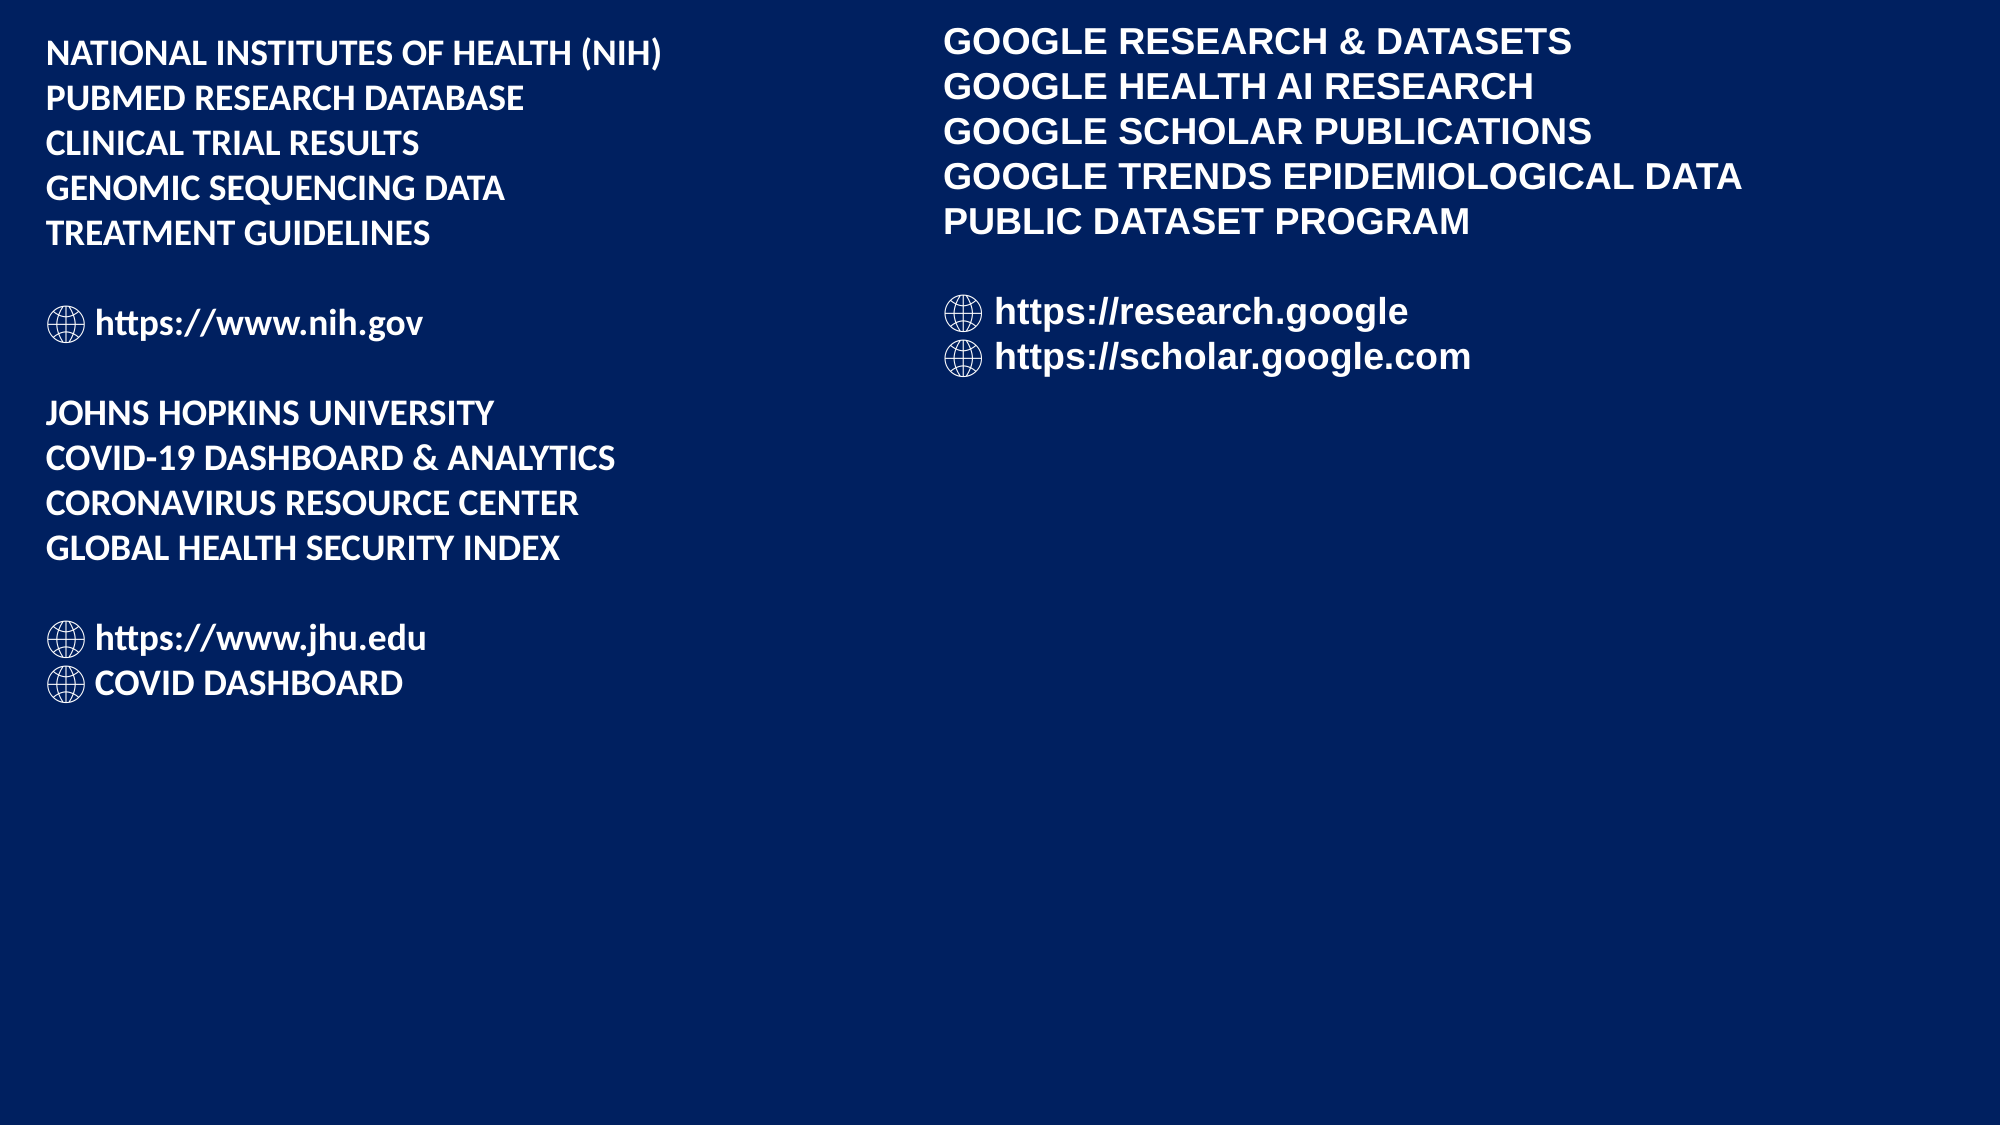

GOOGLE RESEARCH & DATASETS
GOOGLE HEALTH AI RESEARCH
GOOGLE SCHOLAR PUBLICATIONS
GOOGLE TRENDS EPIDEMIOLOGICAL DATA
PUBLIC DATASET PROGRAM

🌐 https://research.google
🌐 https://scholar.google.com
NATIONAL INSTITUTES OF HEALTH (NIH)
PUBMED RESEARCH DATABASE
CLINICAL TRIAL RESULTS
GENOMIC SEQUENCING DATA
TREATMENT GUIDELINES

🌐 https://www.nih.gov

JOHNS HOPKINS UNIVERSITY
COVID-19 DASHBOARD & ANALYTICS
CORONAVIRUS RESOURCE CENTER
GLOBAL HEALTH SECURITY INDEX

🌐 https://www.jhu.edu
🌐 COVID DASHBOARD